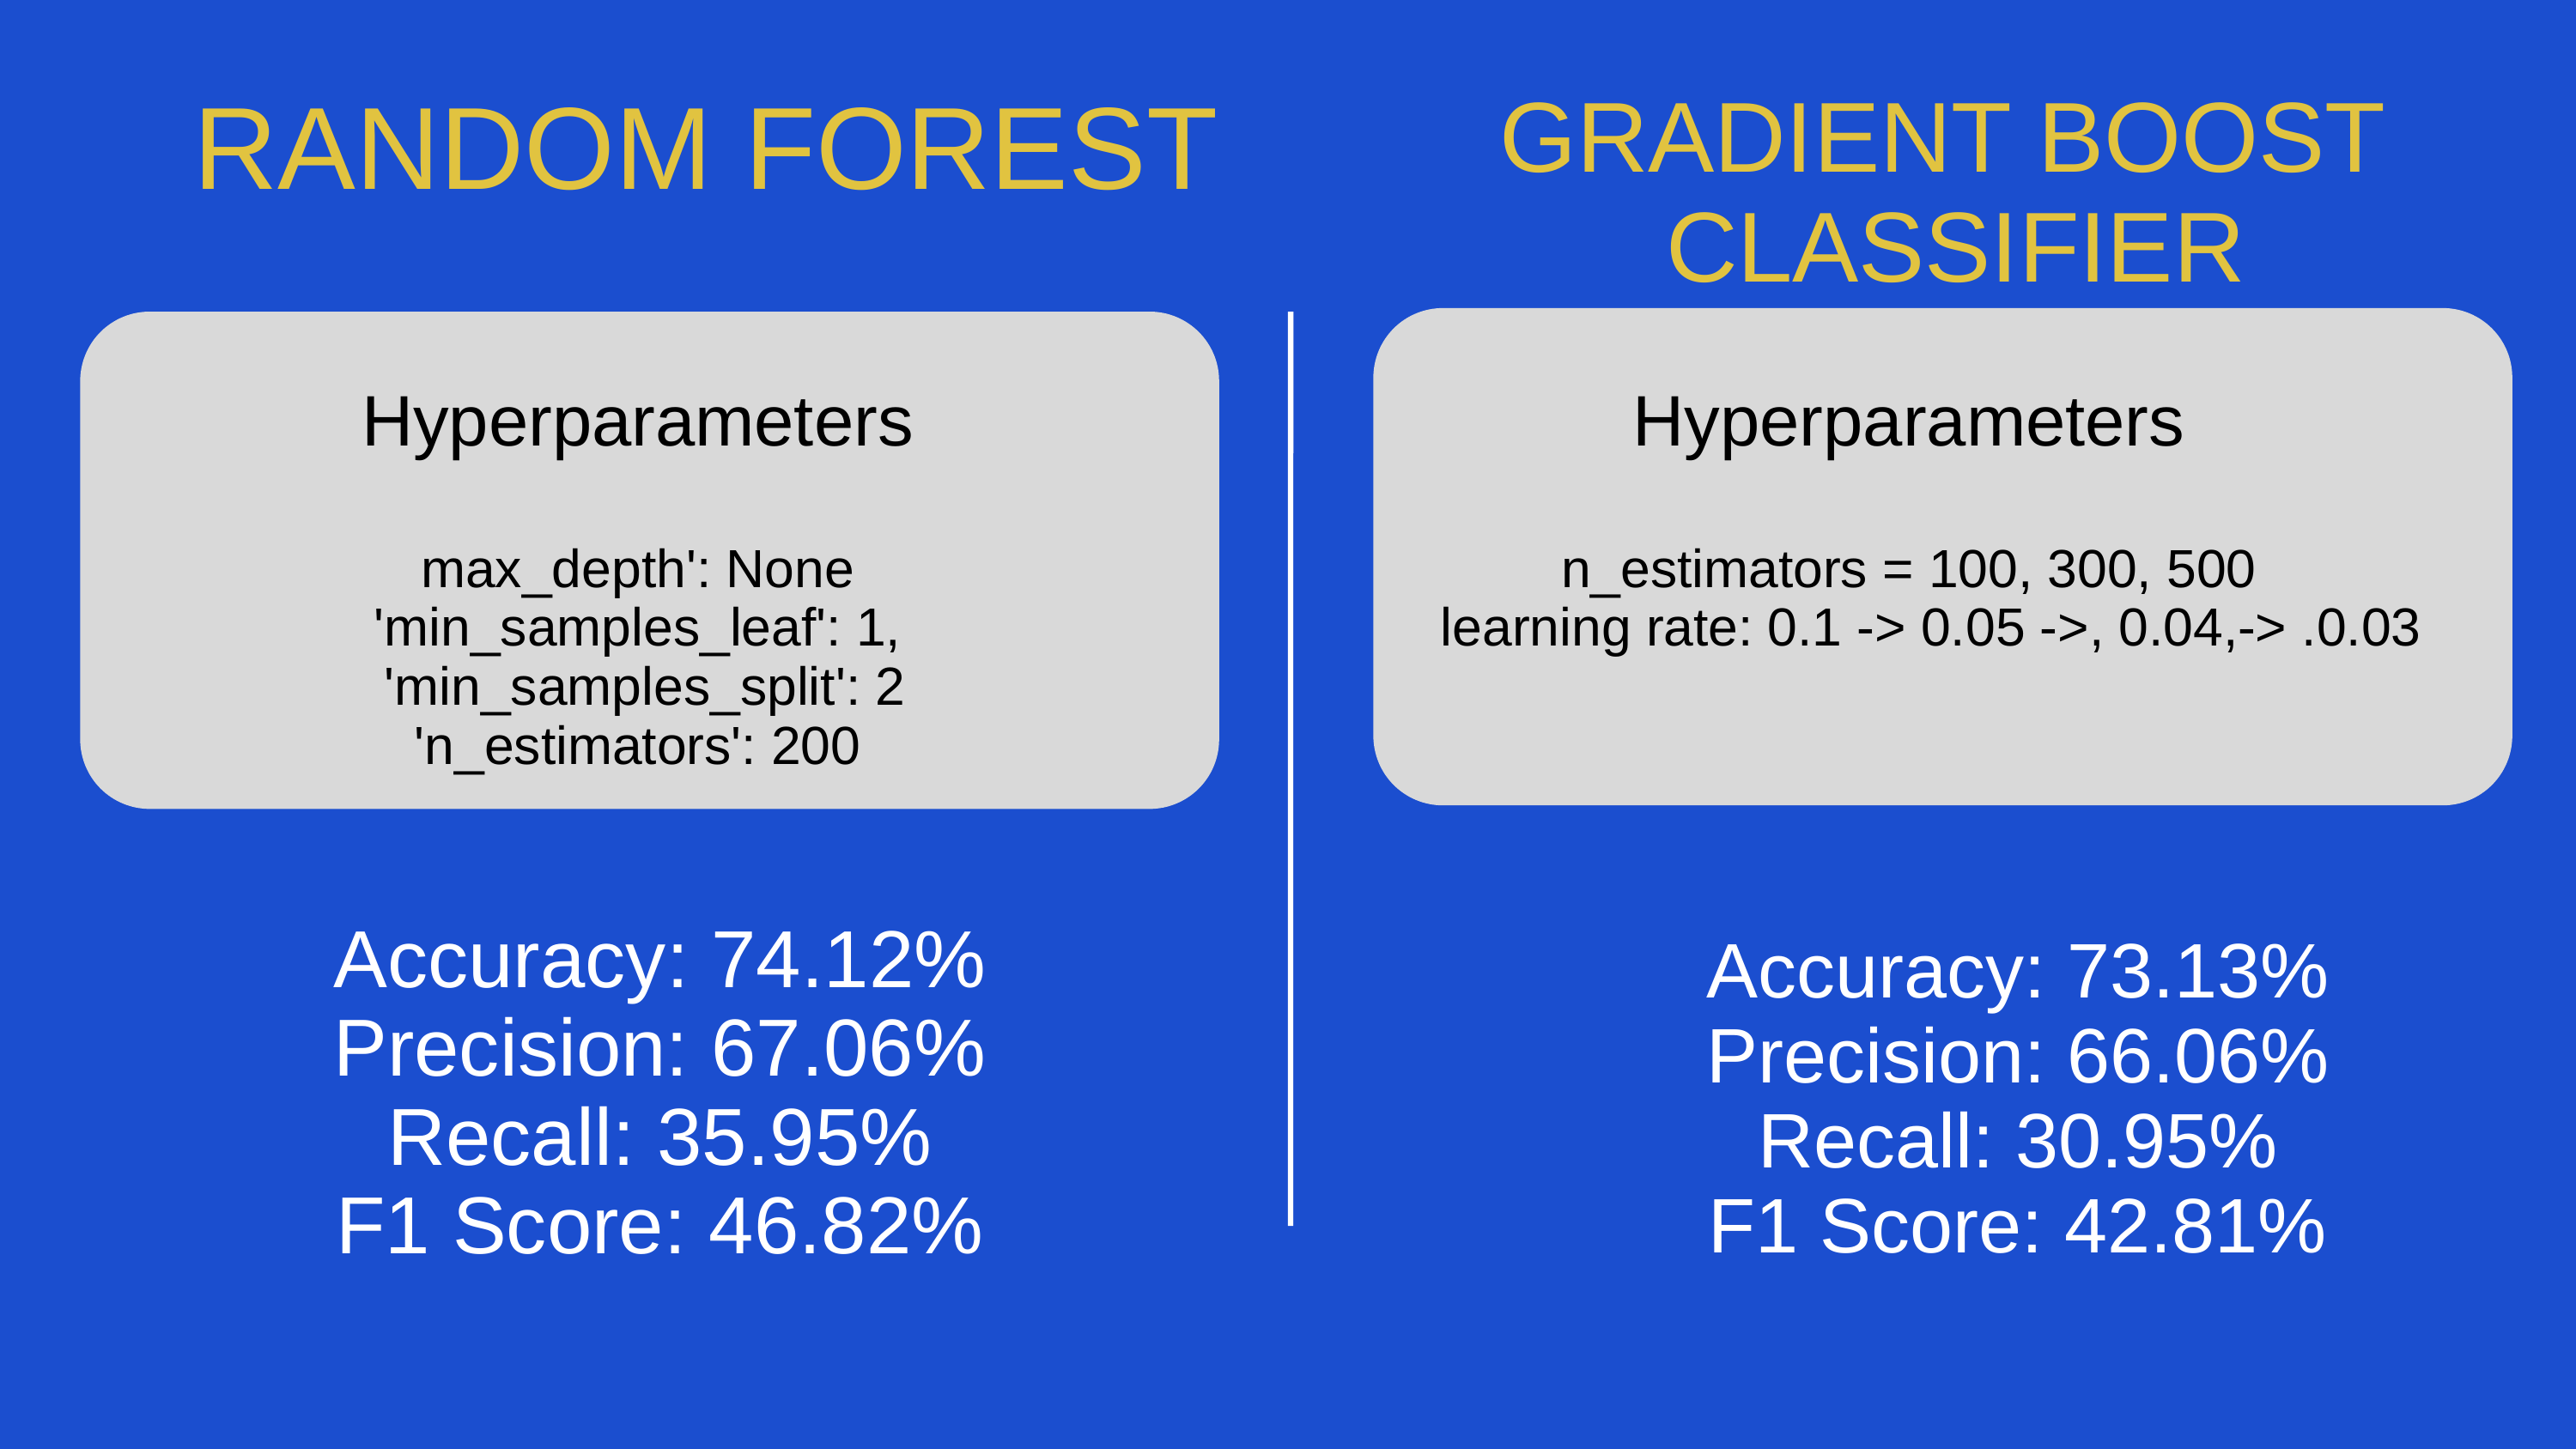

GRADIENT BOOST
CLASSIFIER
RANDOM FOREST

Hyperparameters

max_depth': None
'min_samples_leaf': 1,
 'min_samples_split': 2
 'n_estimators': 200

Hyperparameters

 n_estimators = 100, 300, 500
    learning rate: 0.1 -> 0.05 ->, 0.04,-> .0.03

Accuracy: 74.12%
Precision: 67.06%
Recall: 35.95%
F1 Score: 46.82%
Accuracy: 73.13%
Precision: 66.06%
Recall: 30.95%
F1 Score: 42.81%